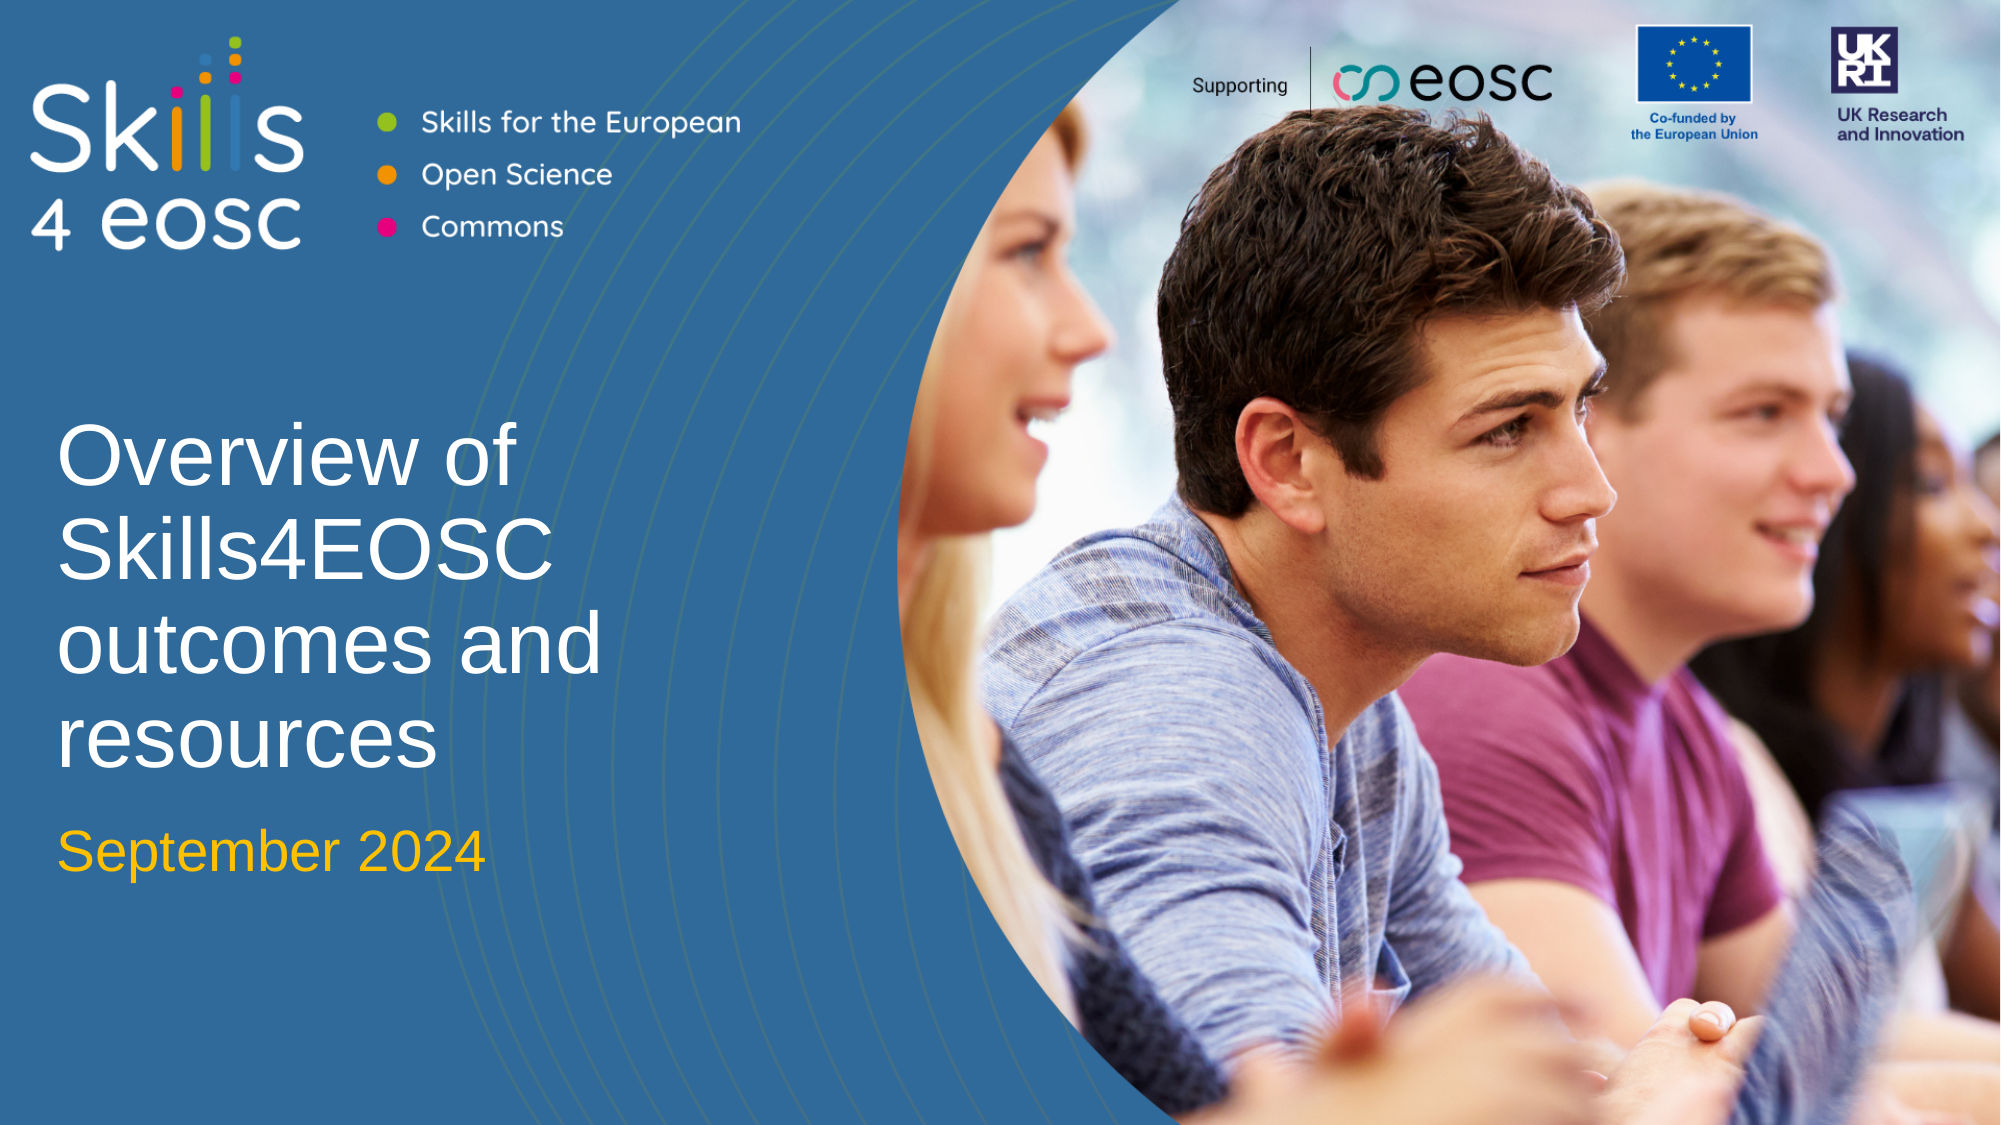

# Overview of Skills4EOSC
outcomes and resources
September 2024